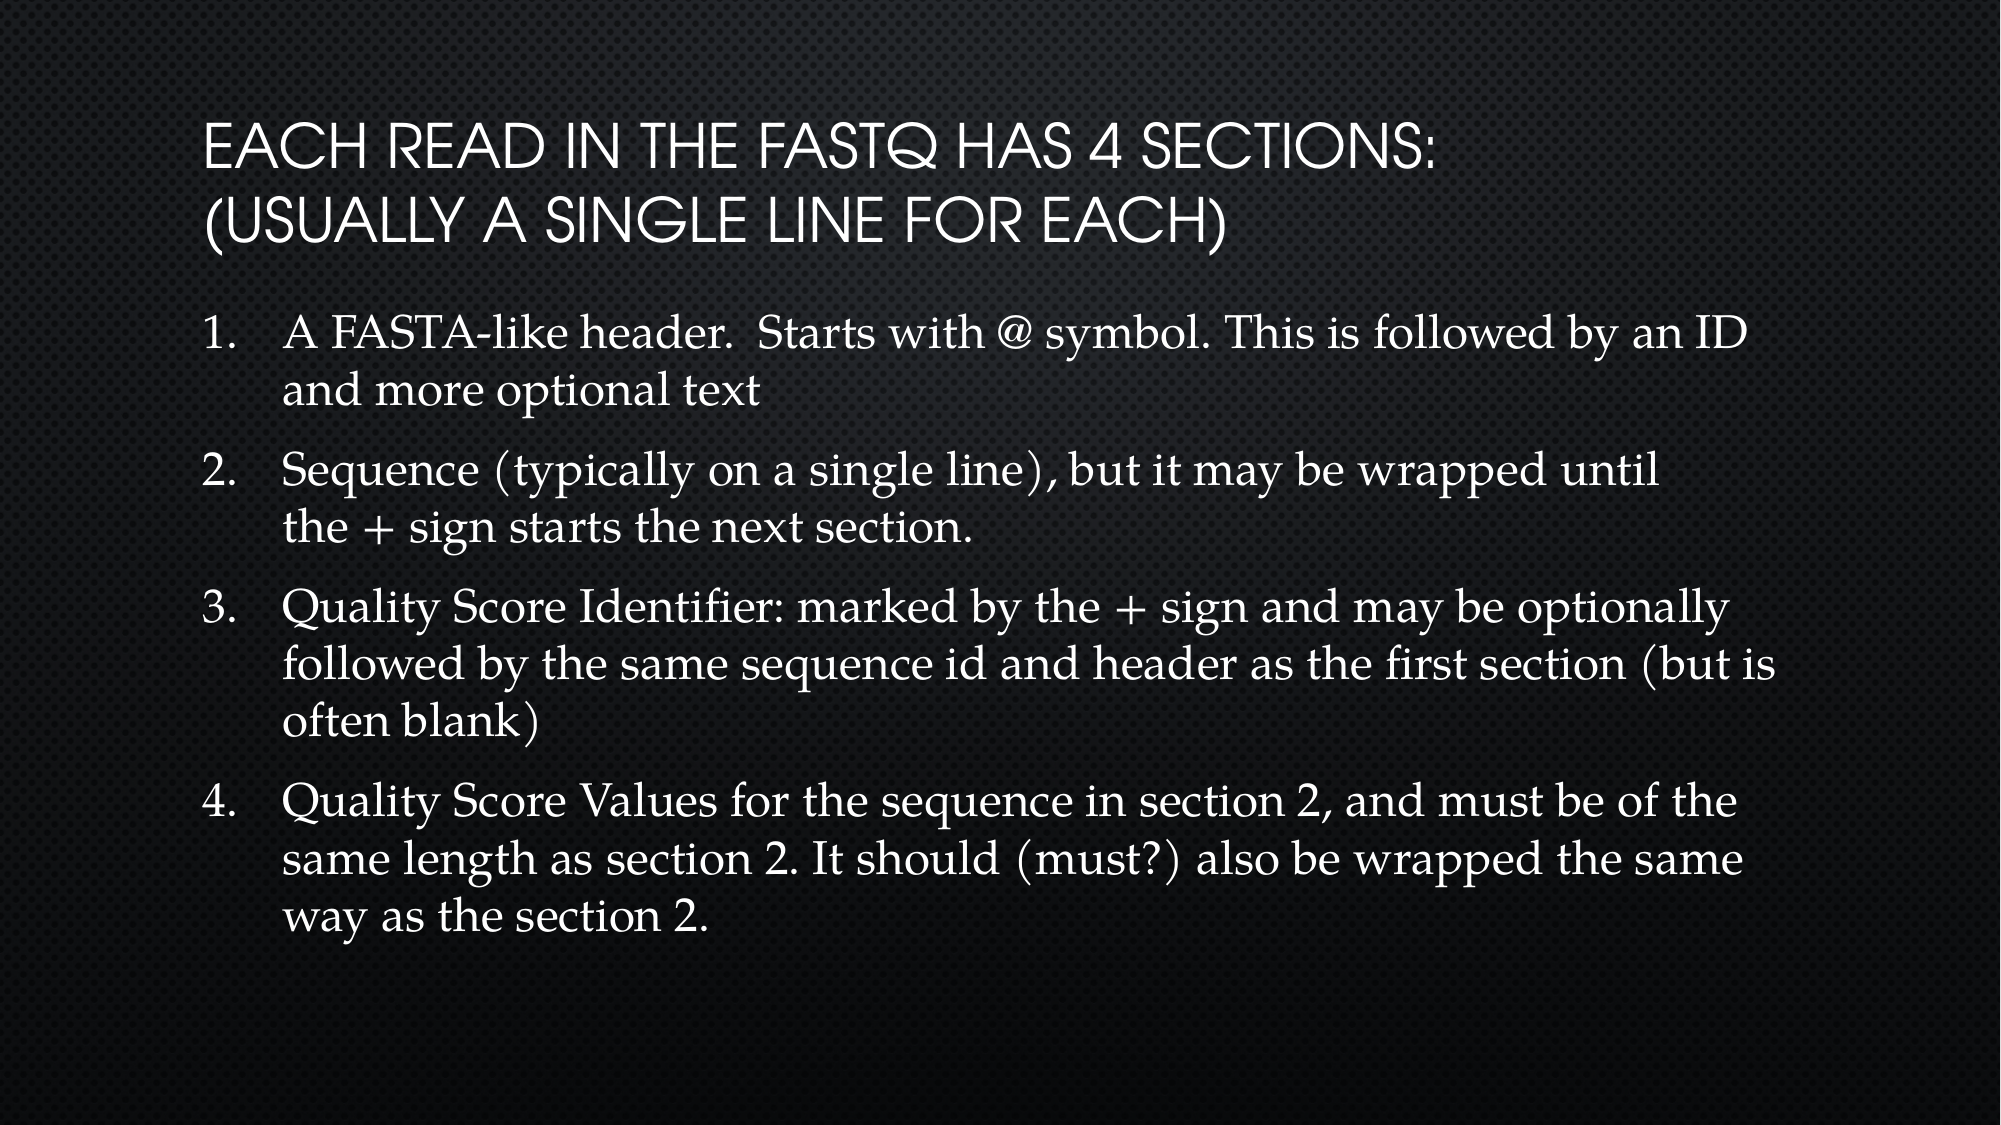

# Each read in the FASTQ has 4 sections: (usually a single line for each)
A FASTA-like header.  Starts with @ symbol. This is followed by an ID and more optional text
Sequence (typically on a single line), but it may be wrapped until the + sign starts the next section.
Quality Score Identifier: marked by the + sign and may be optionally followed by the same sequence id and header as the first section (but is often blank)
Quality Score Values for the sequence in section 2, and must be of the same length as section 2. It should (must?) also be wrapped the same way as the section 2.